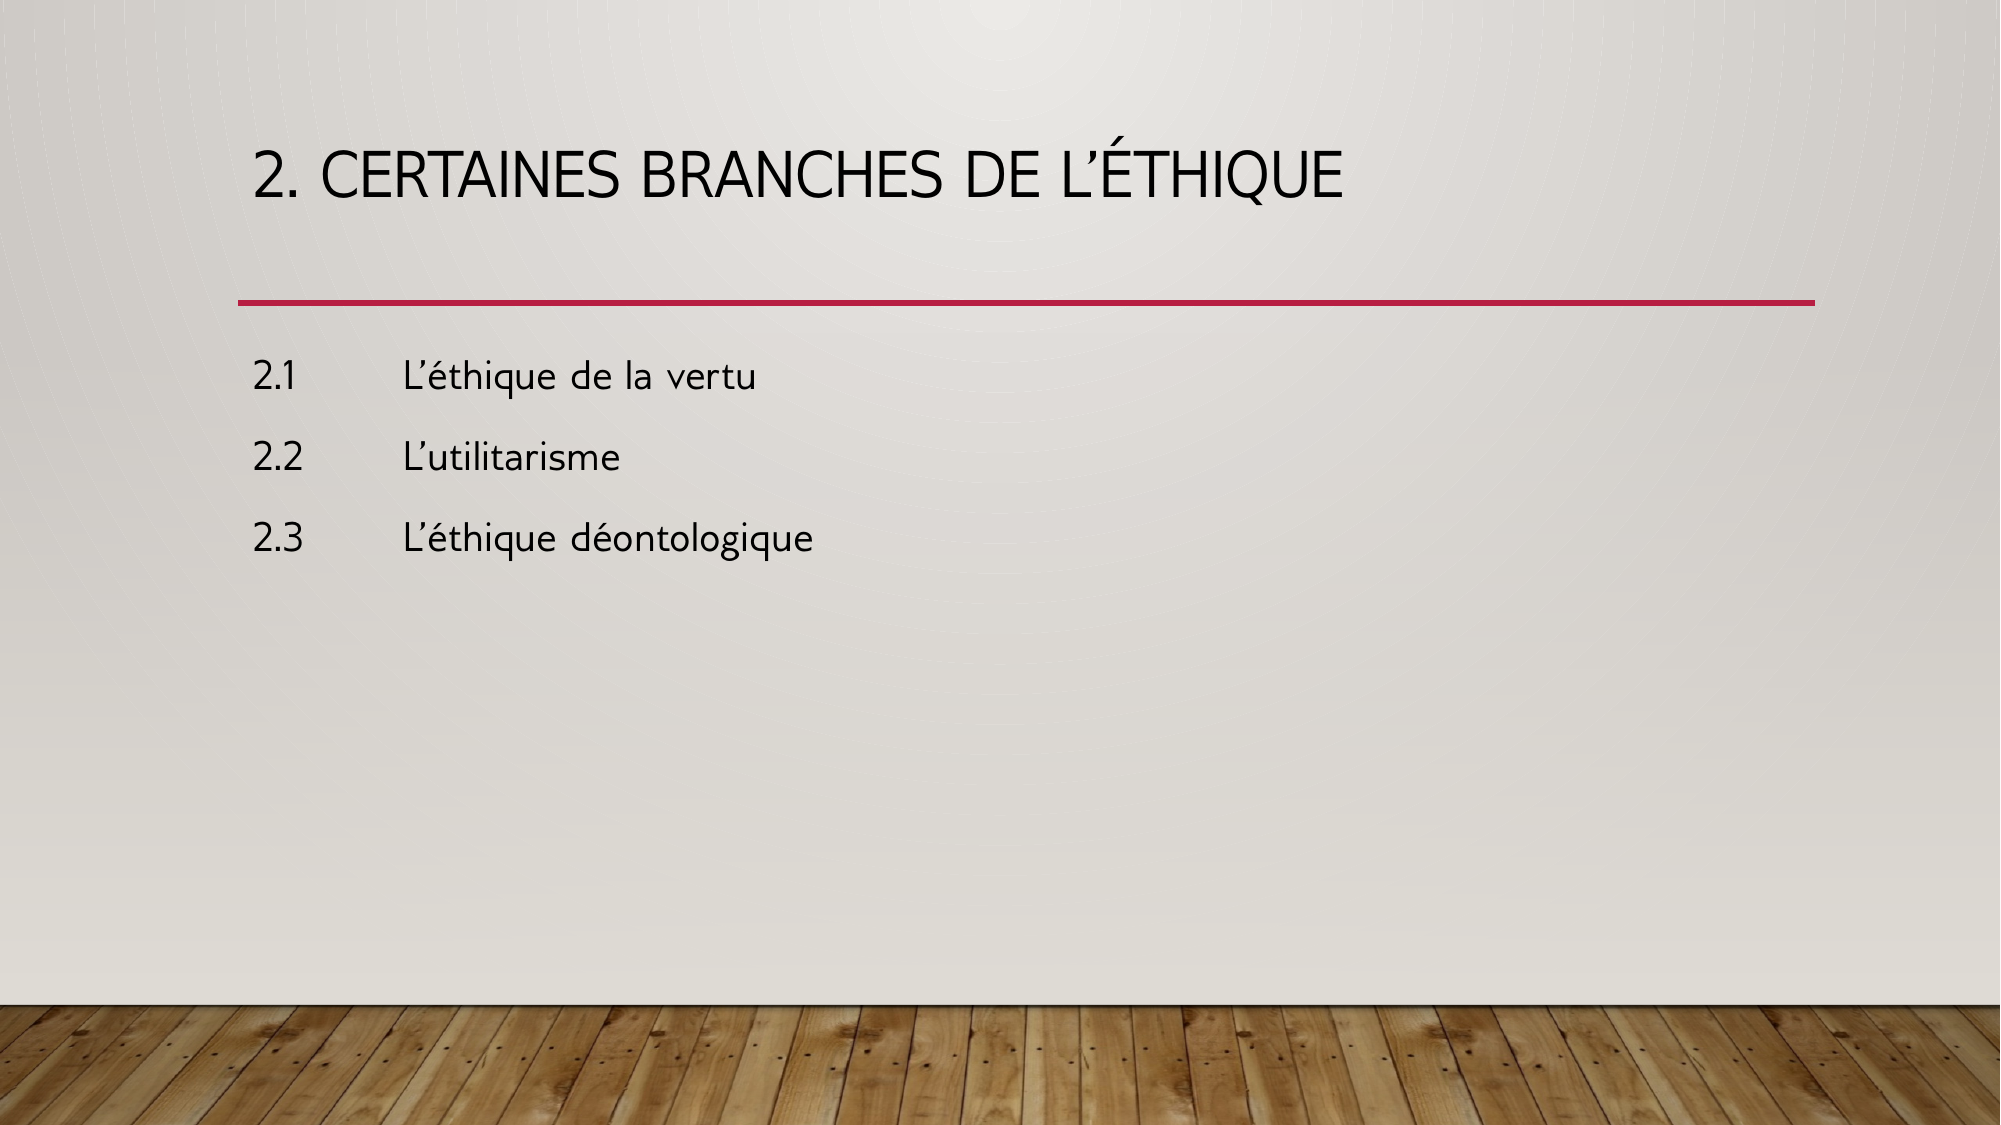

# 2. Certaines branches de l’éthique
2.1	L’éthique de la vertu
2.2 	L’utilitarisme
2.3	L’éthique déontologique